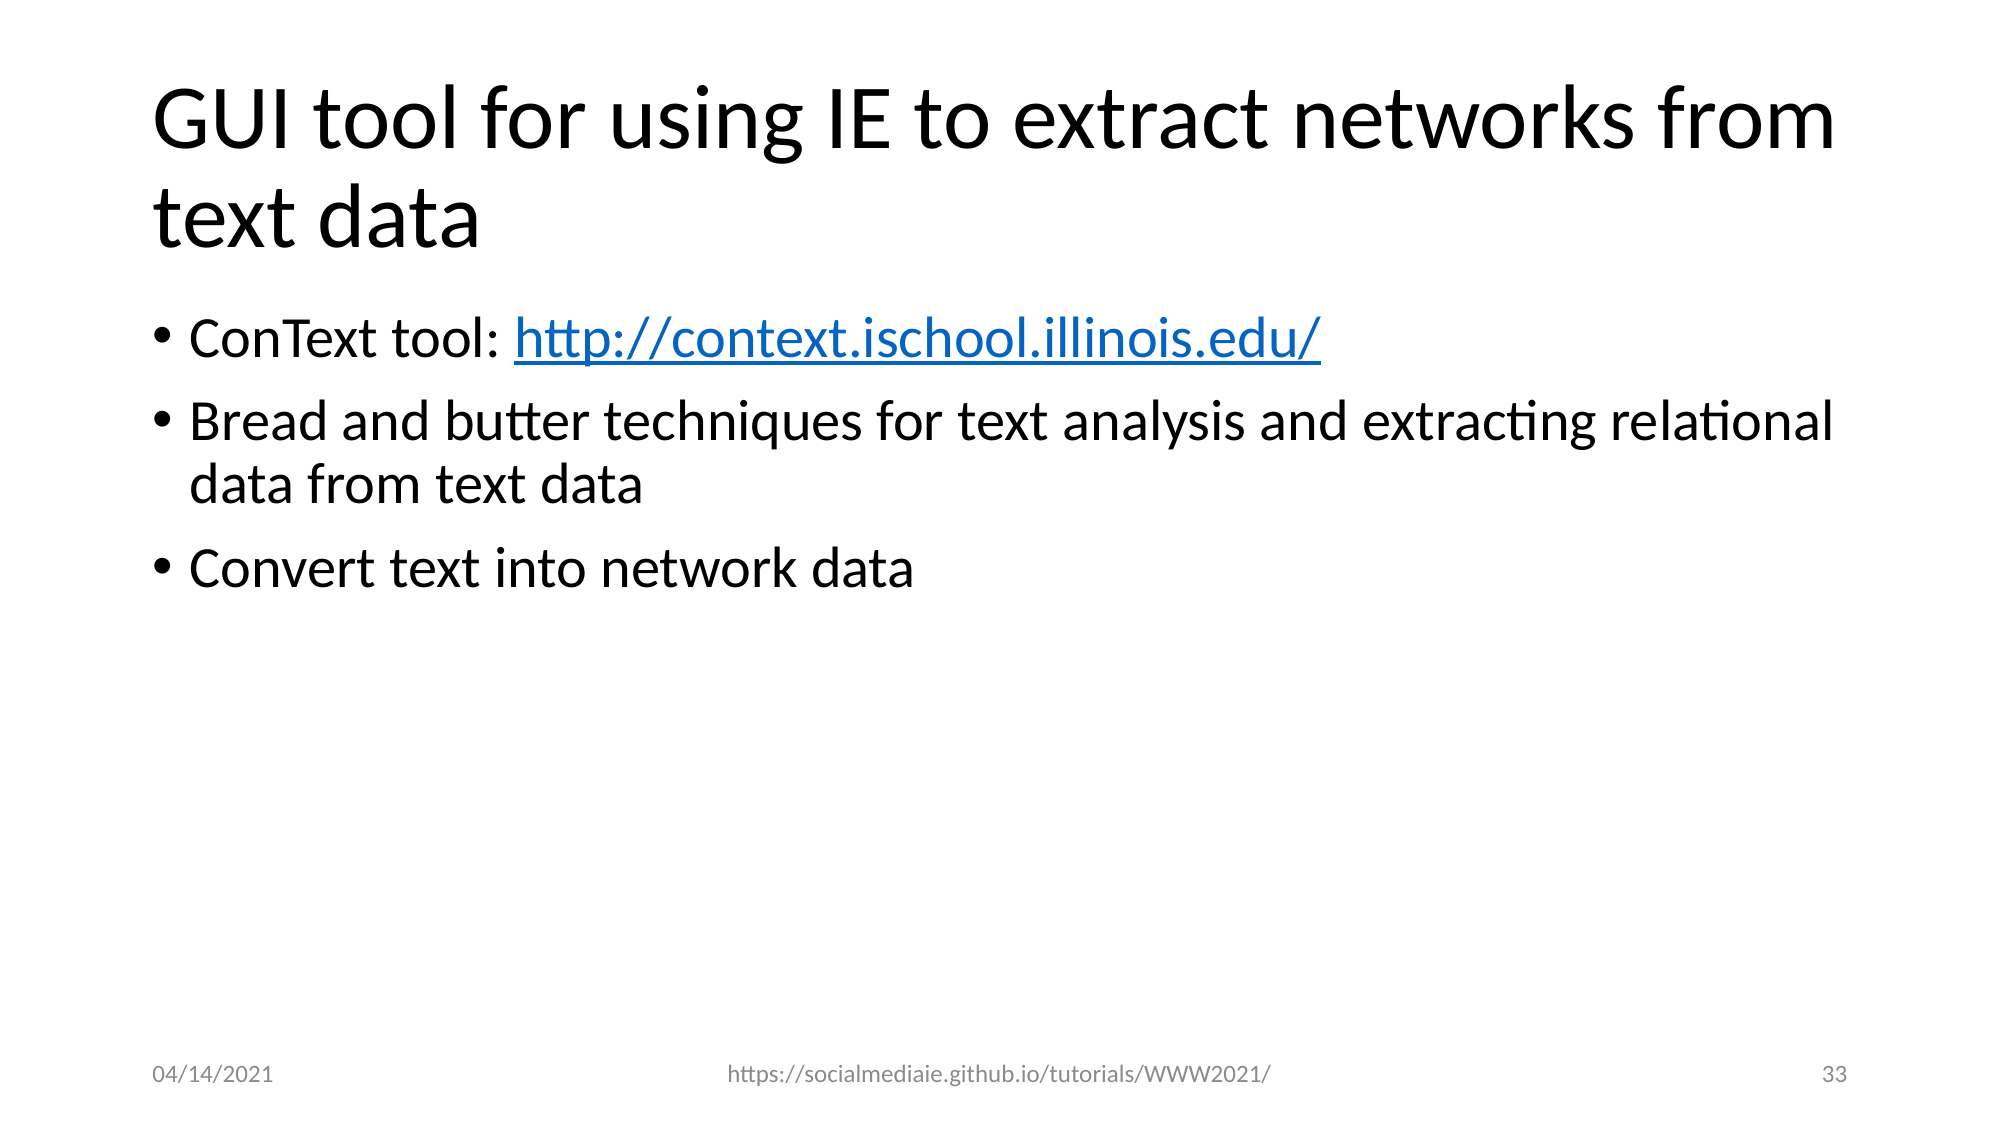

# GUI tool for using IE to extract networks from text data
ConText tool: http://context.ischool.illinois.edu/
Bread and butter techniques for text analysis and extracting relational data from text data
Convert text into network data
04/14/2021
https://socialmediaie.github.io/tutorials/WWW2021/
33